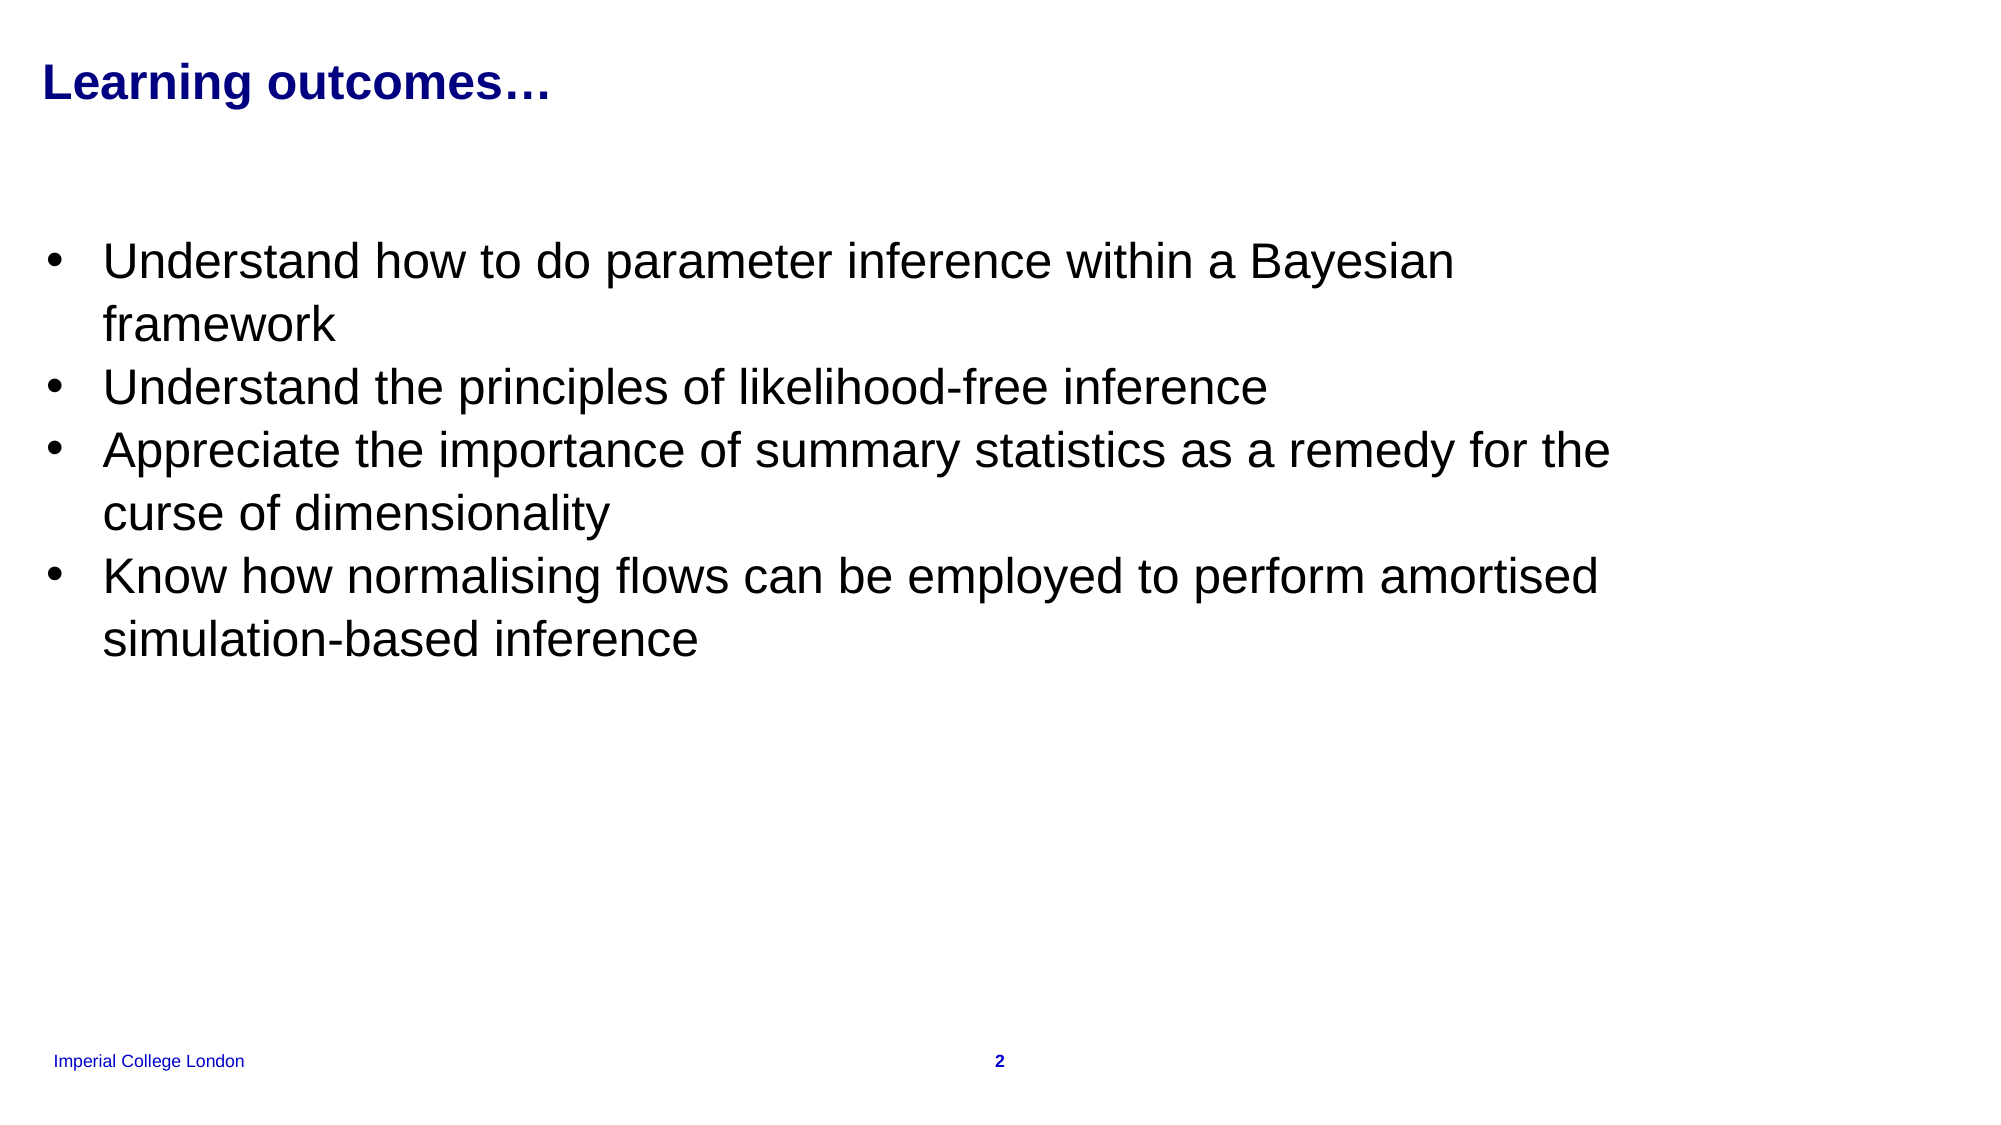

Learning outcomes…
Understand how to do parameter inference within a Bayesian framework
Understand the principles of likelihood-free inference
Appreciate the importance of summary statistics as a remedy for the curse of dimensionality
Know how normalising flows can be employed to perform amortised simulation-based inference

2